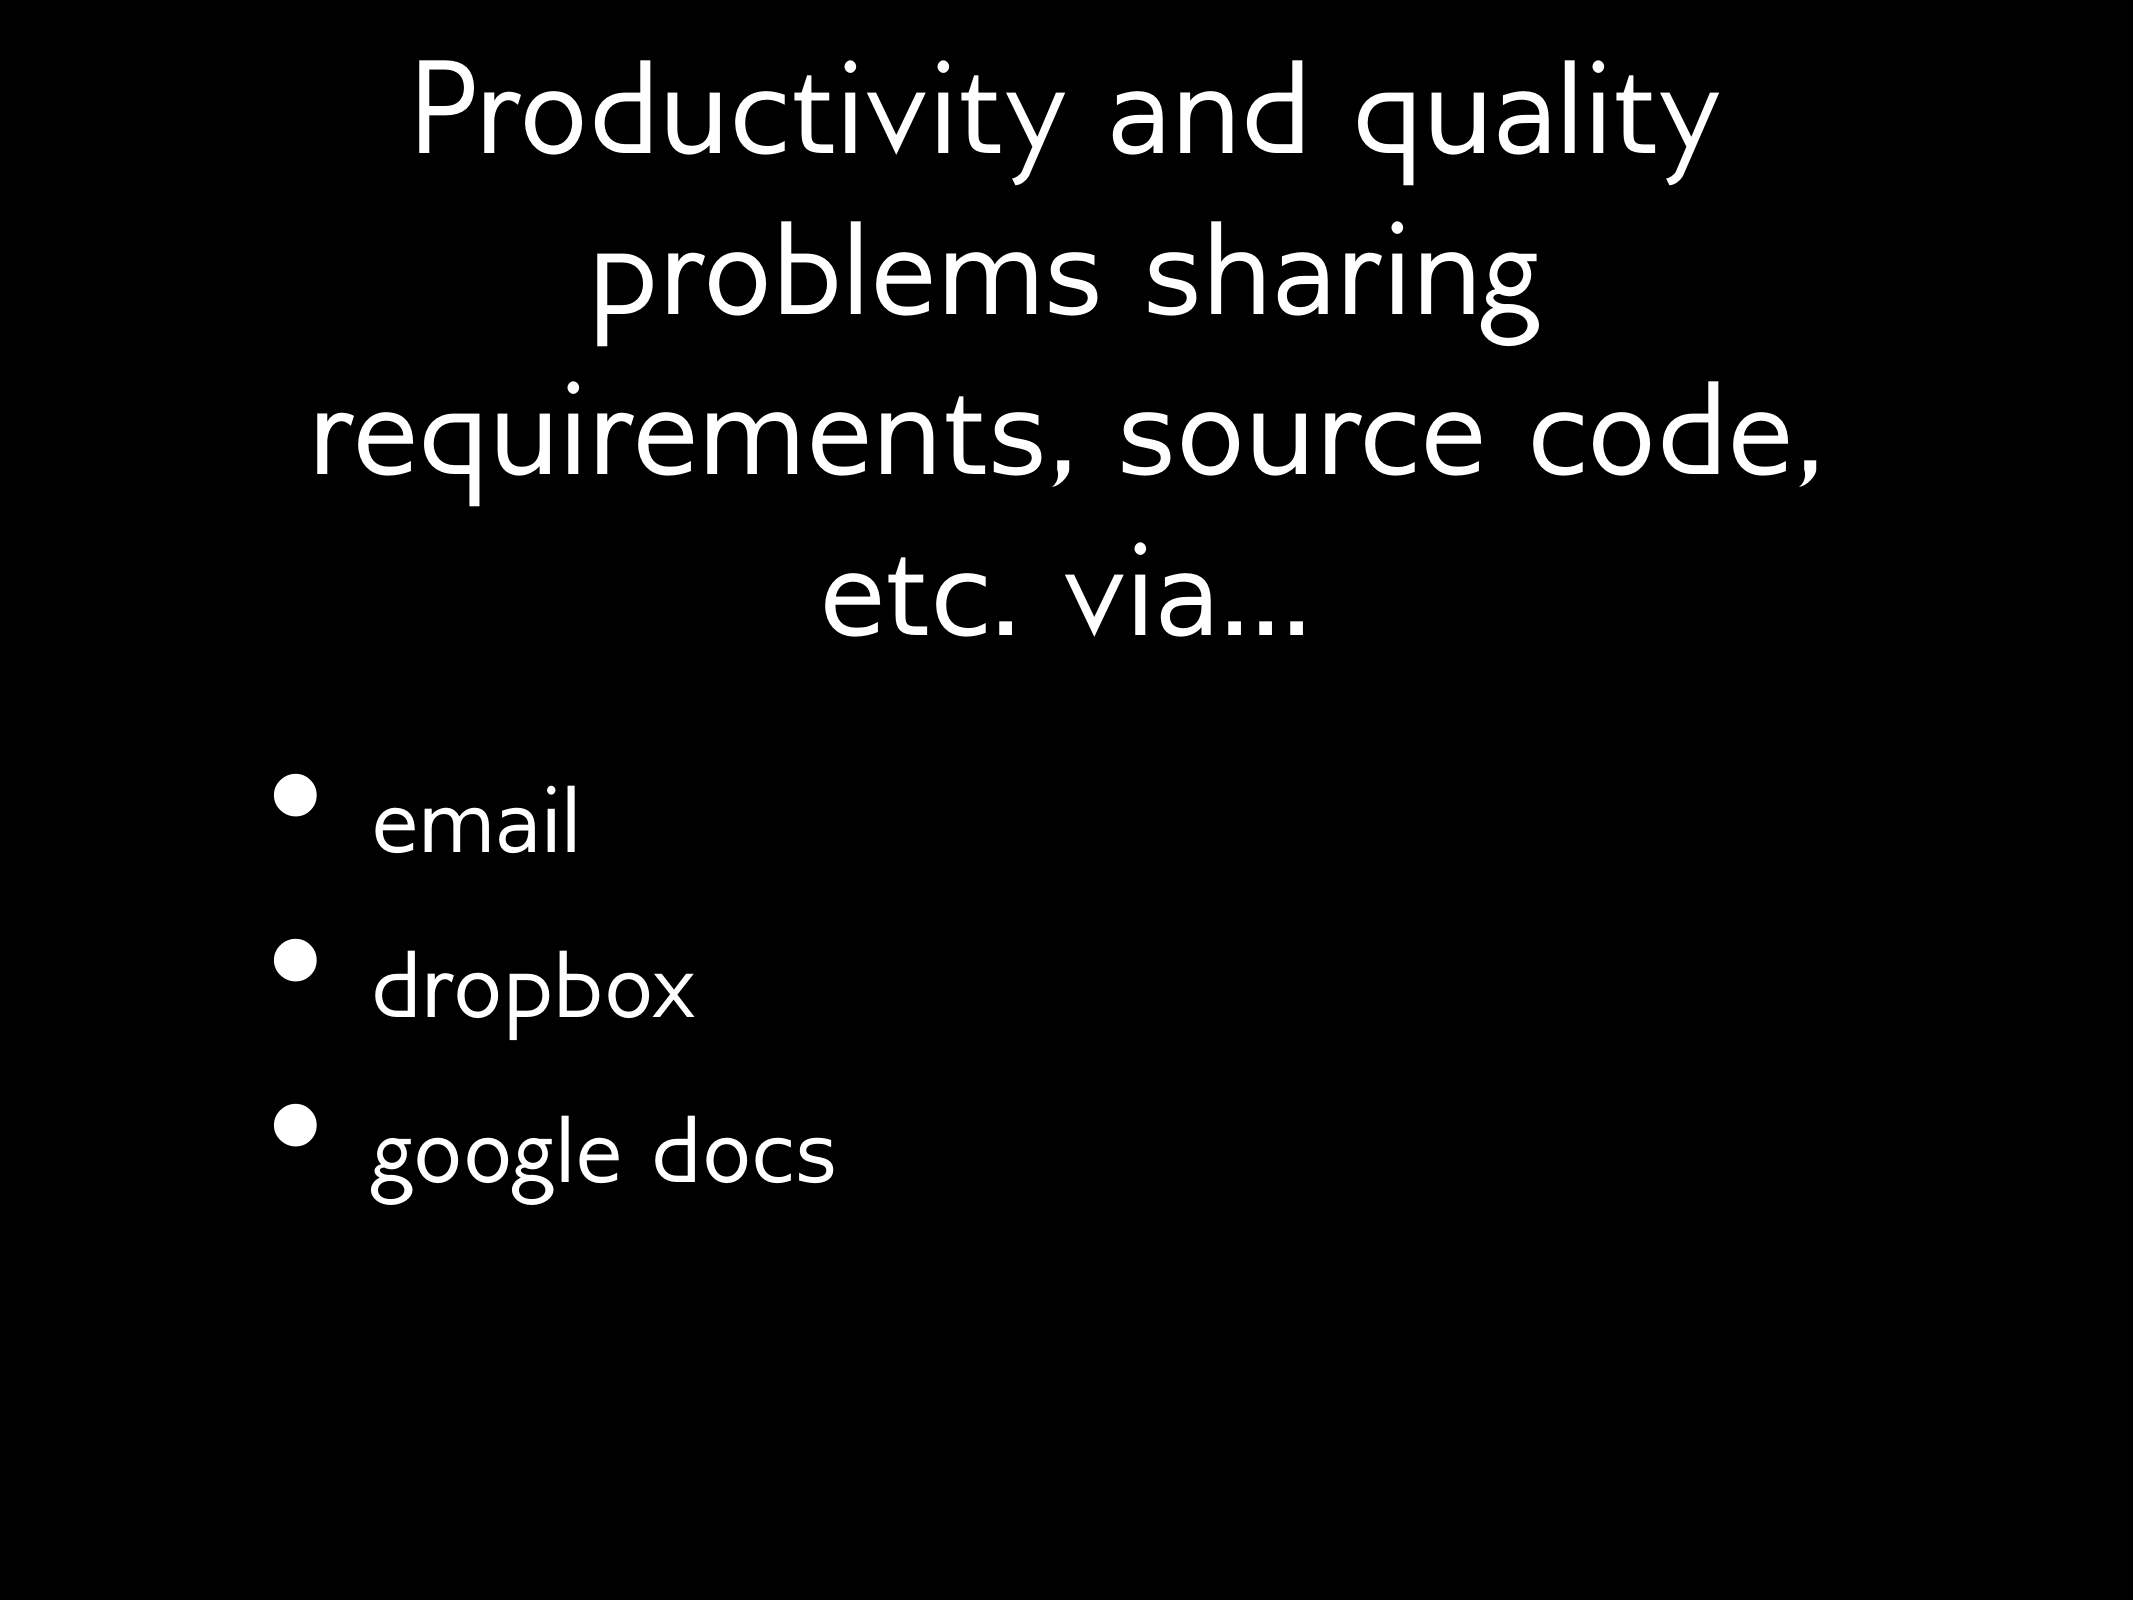

# Productivity and quality problems sharing requirements, source code, etc. via...
email
dropbox
google docs